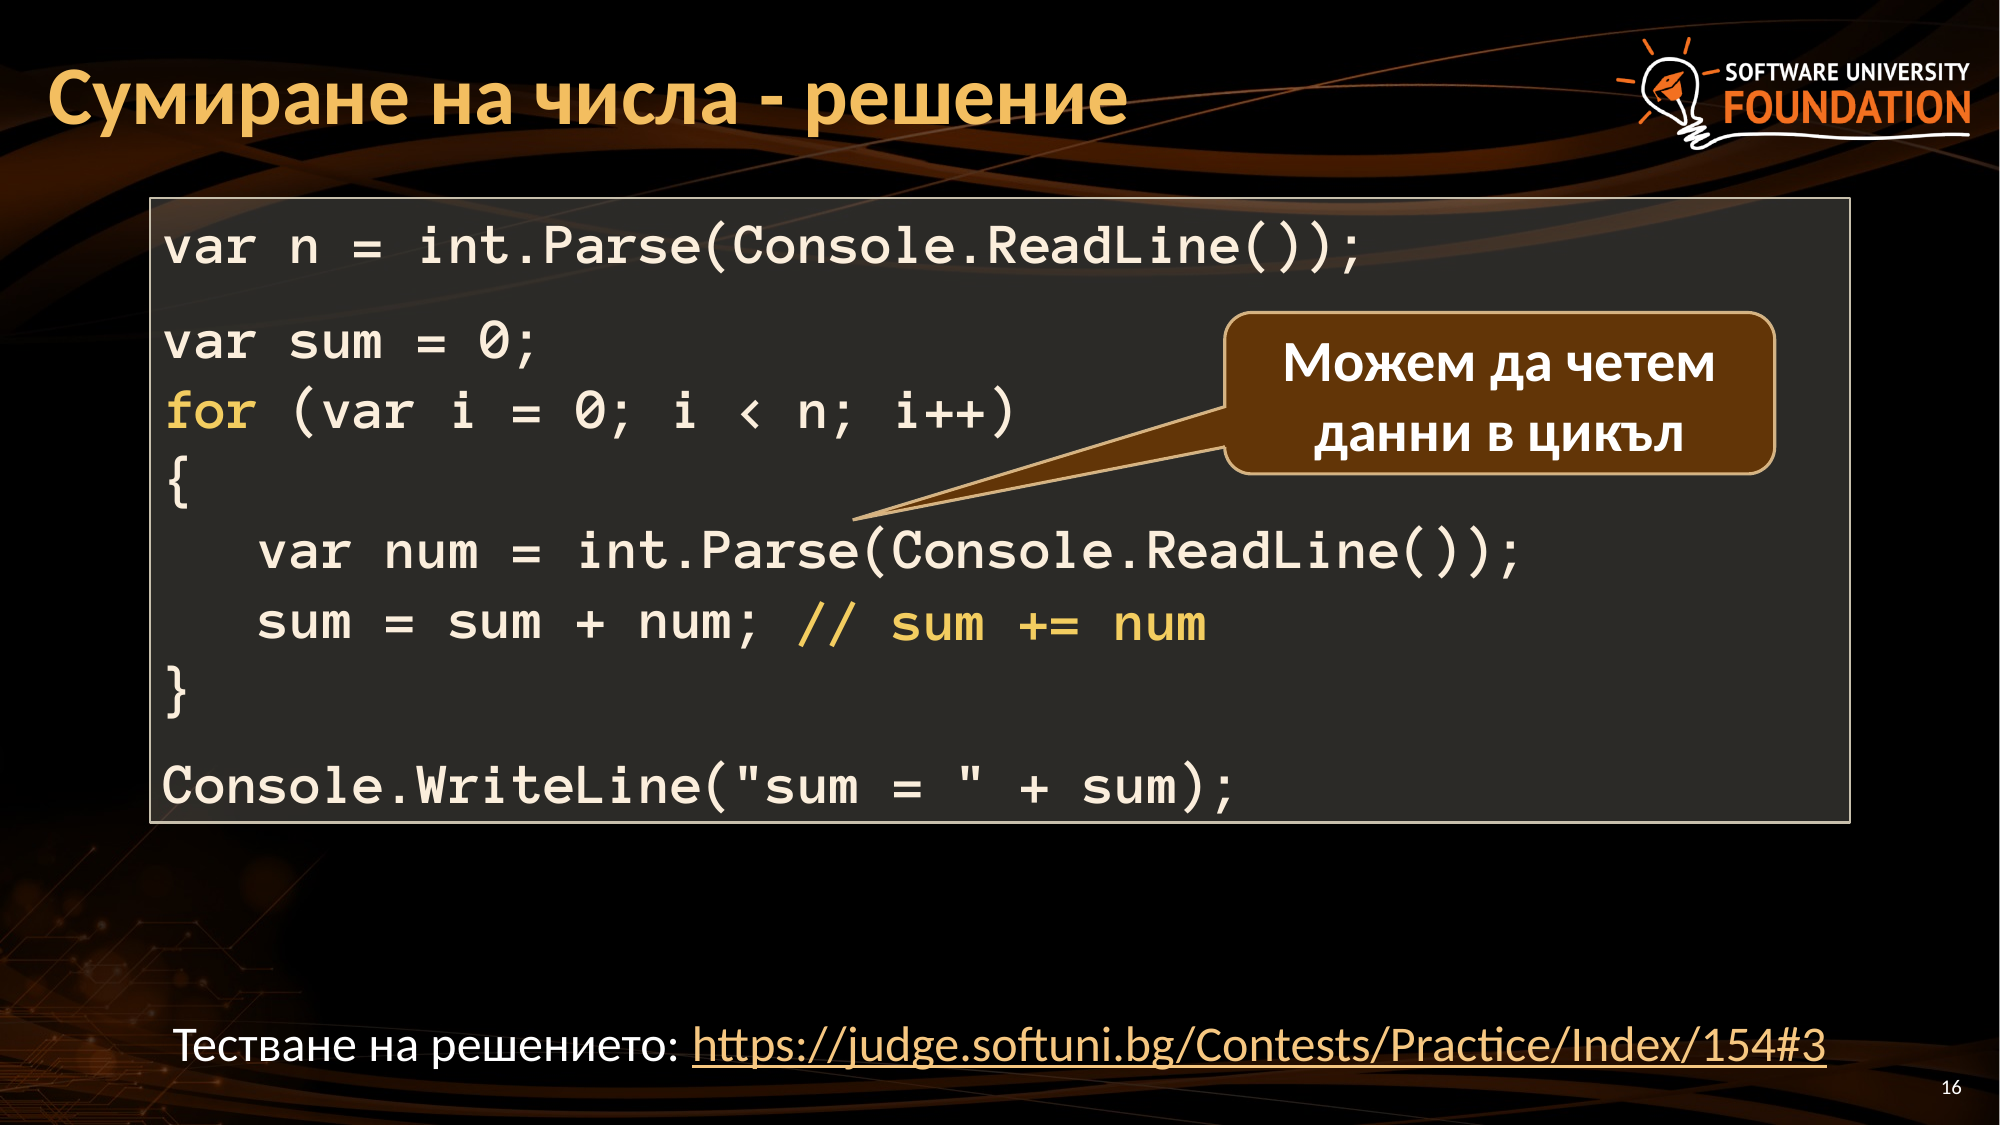

# Сумиране на числа - решение
var n = int.Parse(Console.ReadLine());
var sum = 0;
for (var i = 0; i < n; i++)
{
   var num = int.Parse(Console.ReadLine());
   sum = sum + num;
}
Console.WriteLine("sum = " + sum);
Можем да четем данни в цикъл
// sum += num
Тестване на решението: https://judge.softuni.bg/Contests/Practice/Index/154#3
16